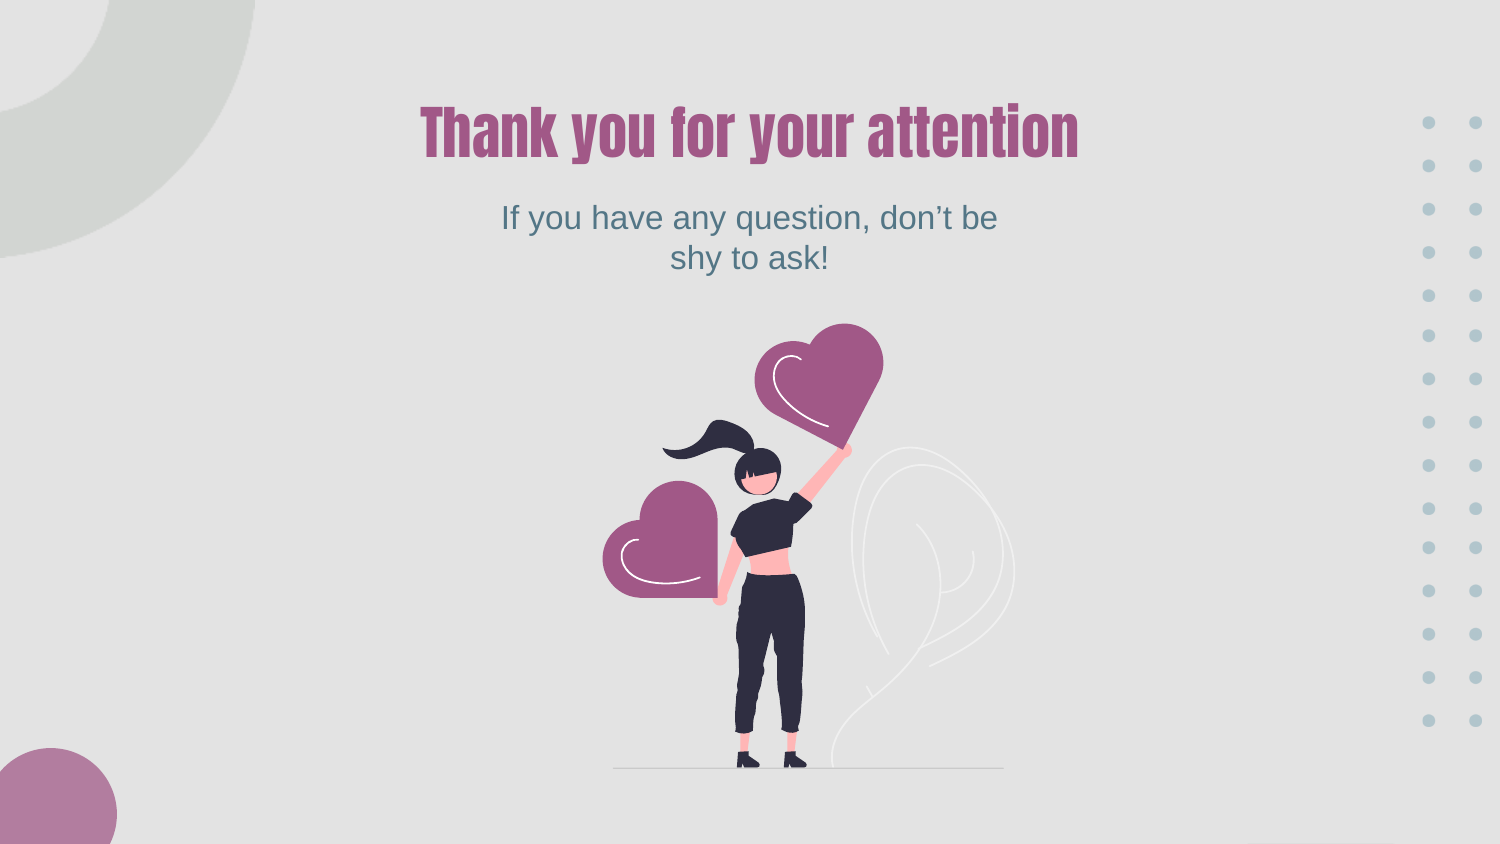

Thank you for your attention
If you have any question, don’t be shy to ask!